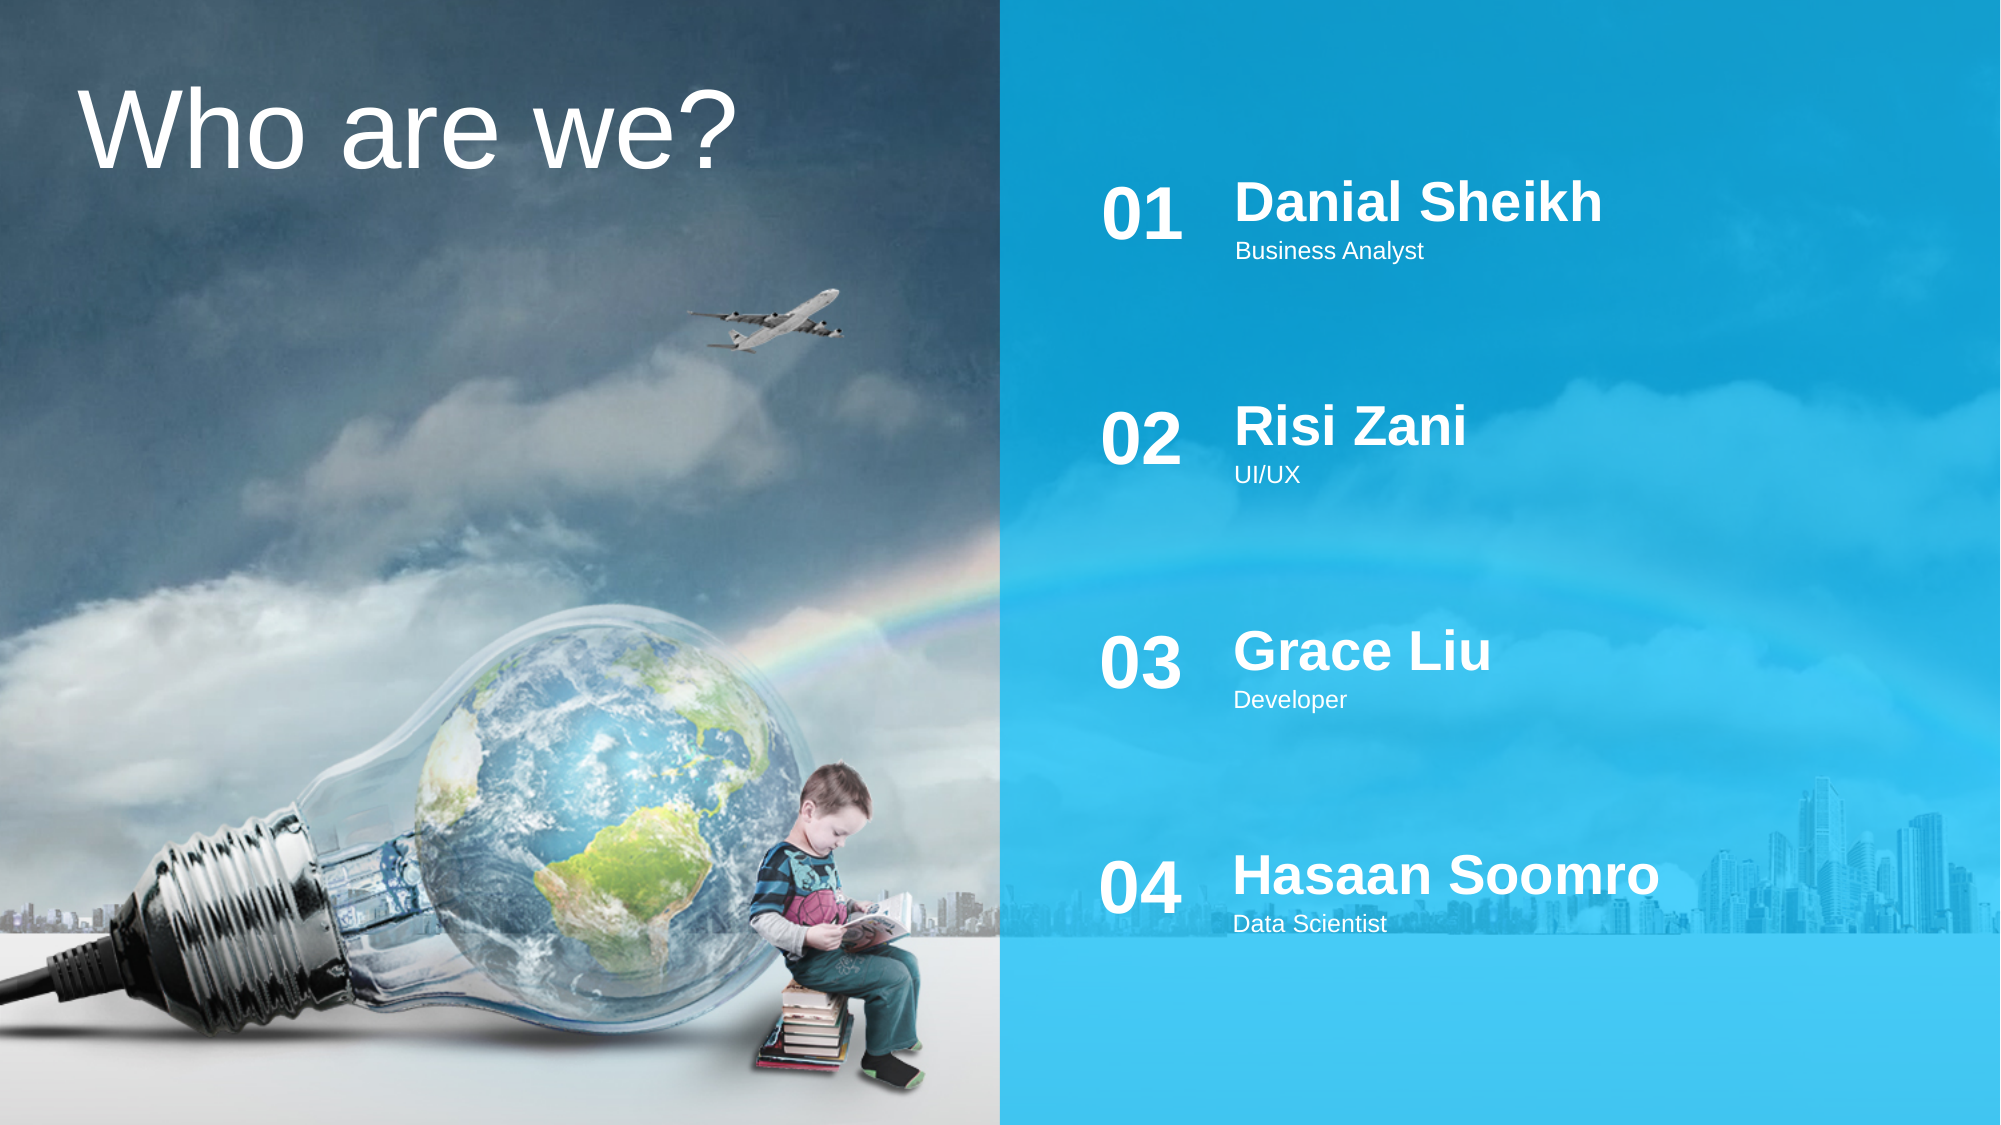

Who are we?
01
Danial Sheikh
Business Analyst
02
Risi Zani
UI/UX
03
Grace Liu
Developer
04
Hasaan Soomro
Data Scientist